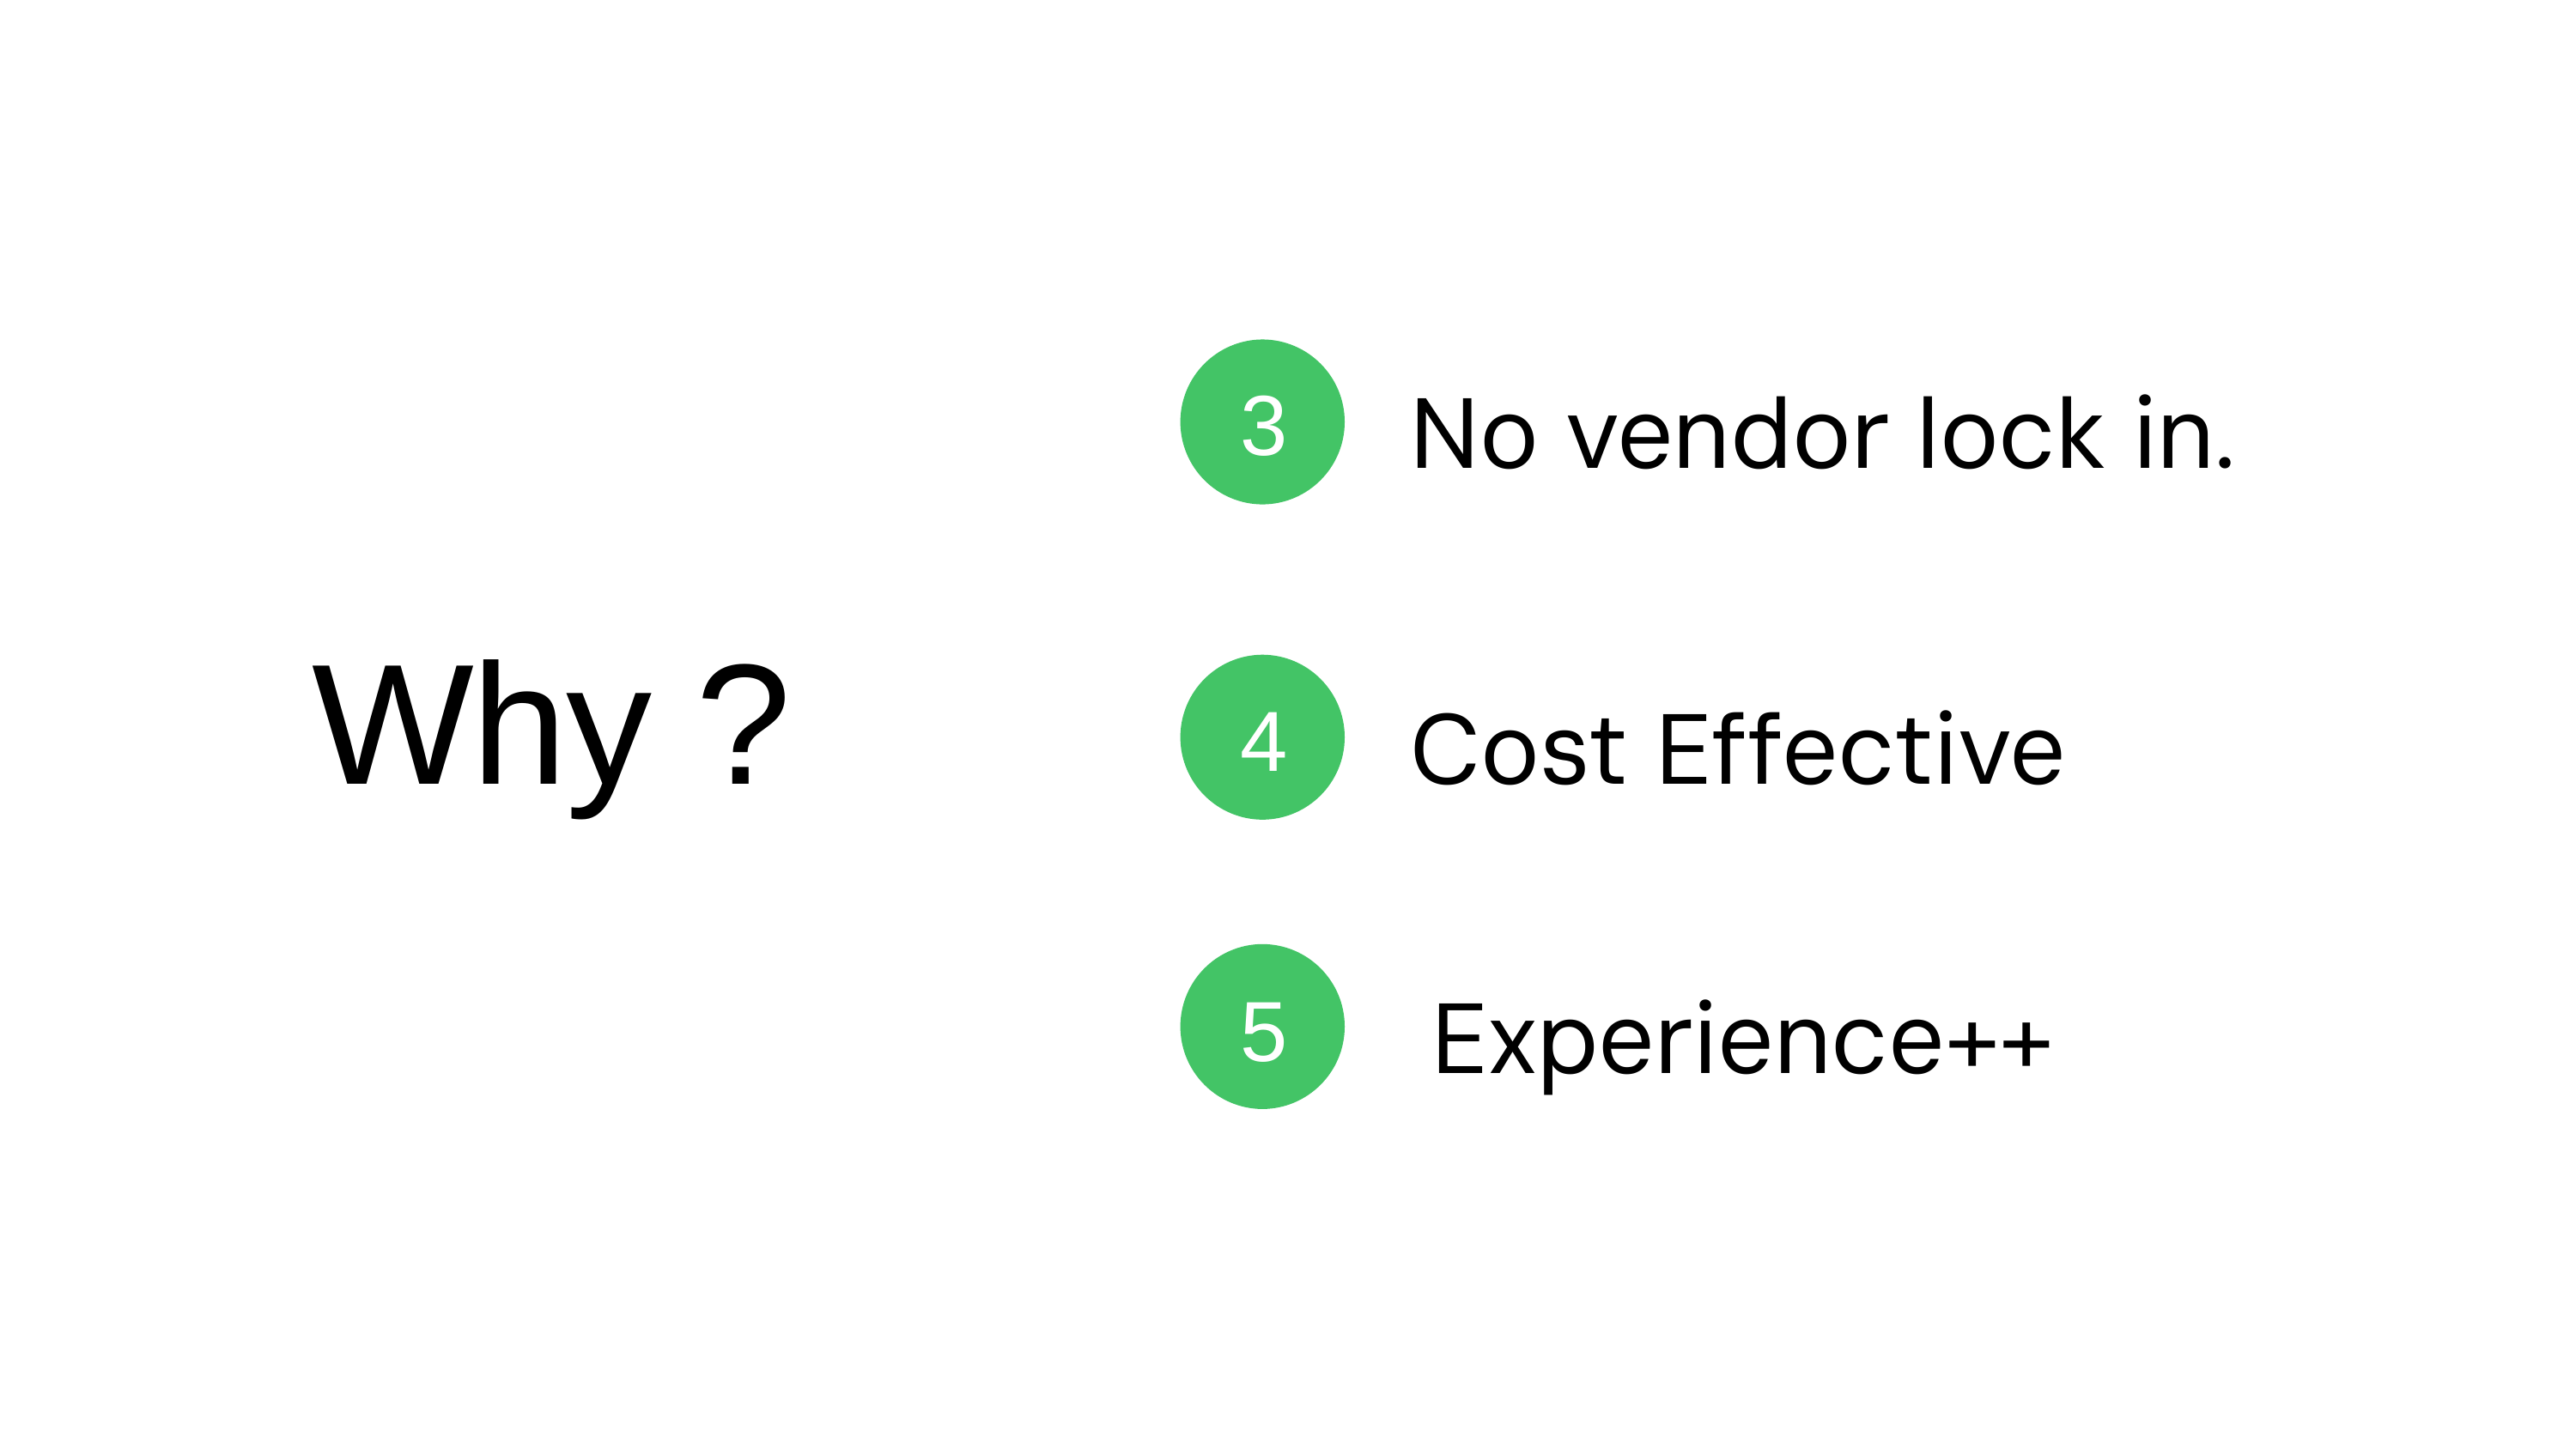

3
No vendor lock in.
Why ?

4
Cost Effective

5
Experience++